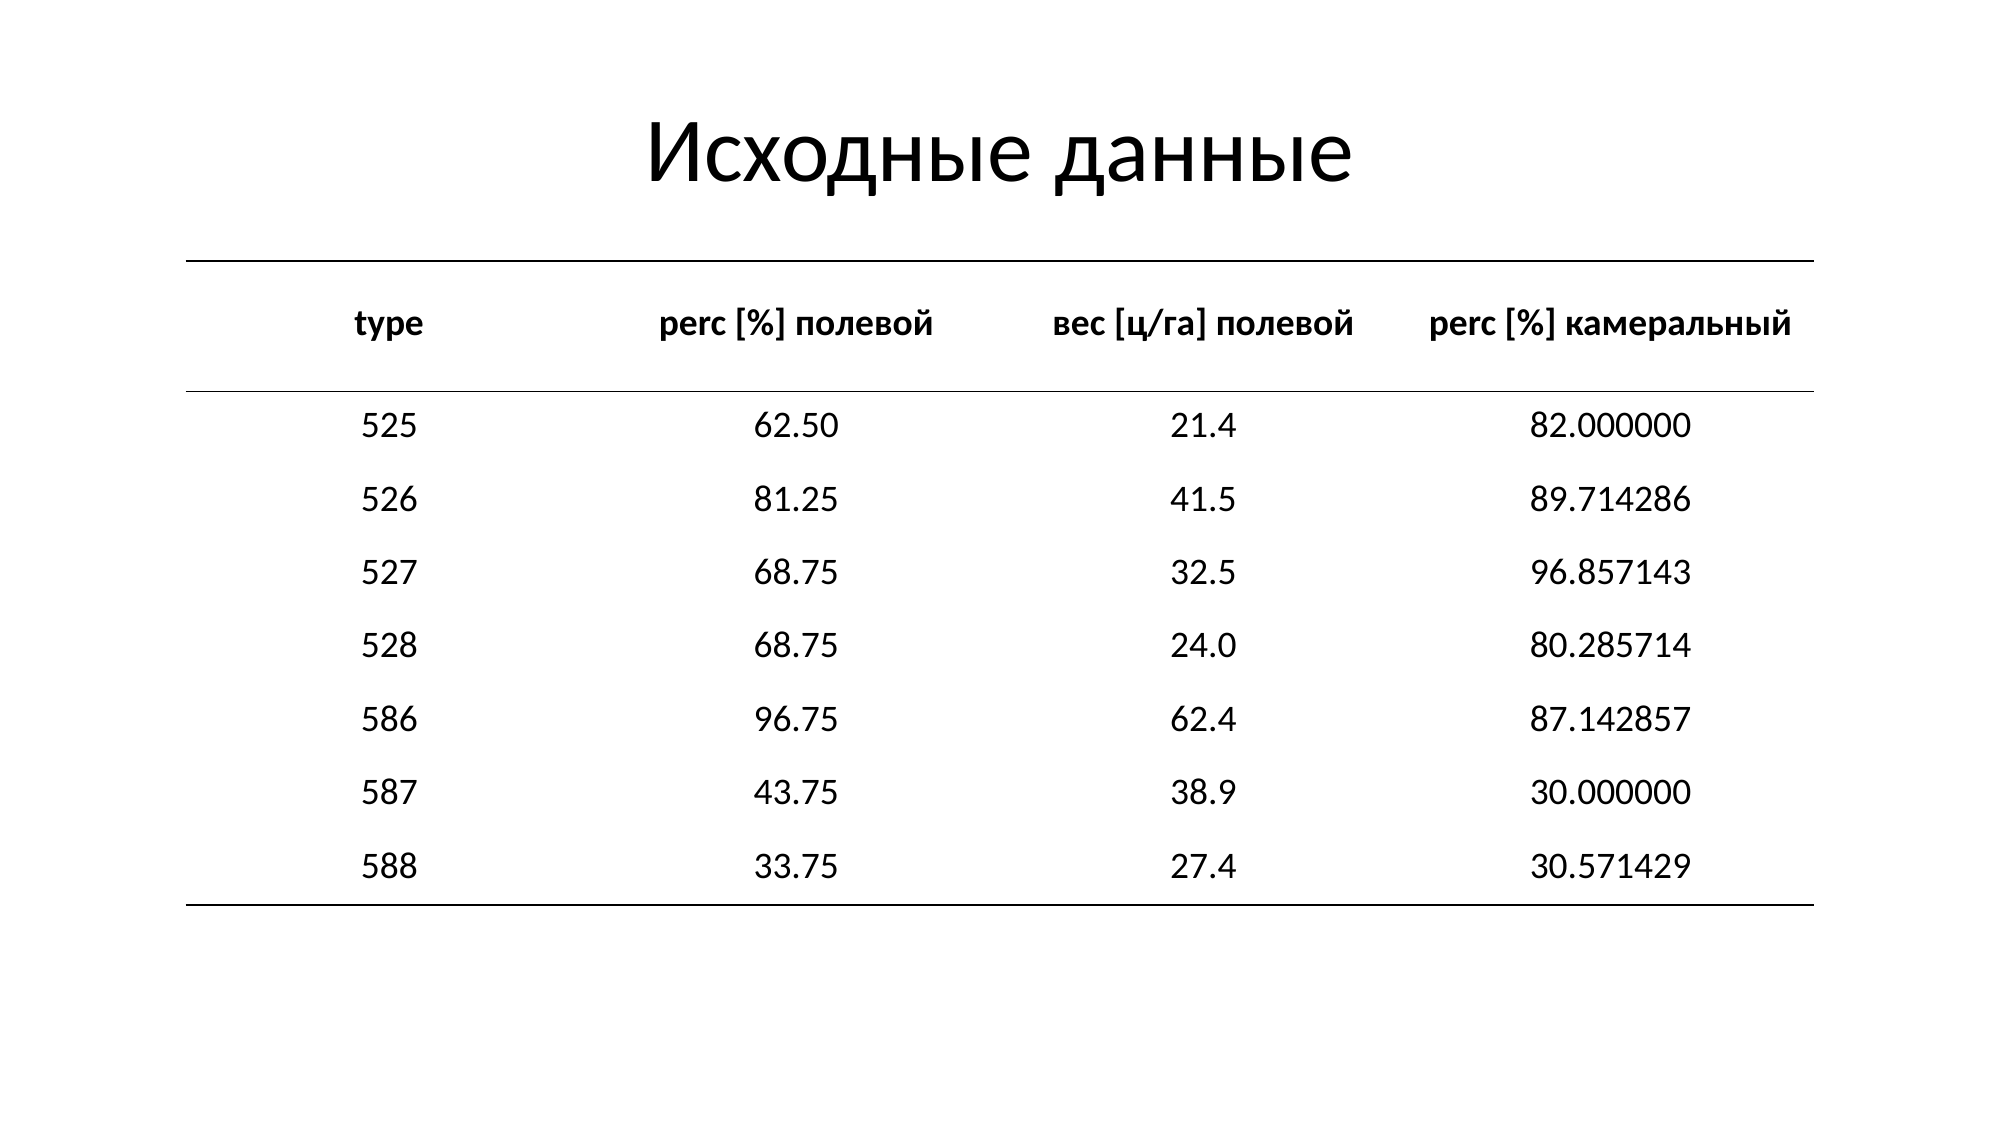

# Исходные данные
| type | perc [%] полевой | вес [ц/га] полевой | perc [%] камеральный |
| --- | --- | --- | --- |
| 525 | 62.50 | 21.4 | 82.000000 |
| 526 | 81.25 | 41.5 | 89.714286 |
| 527 | 68.75 | 32.5 | 96.857143 |
| 528 | 68.75 | 24.0 | 80.285714 |
| 586 | 96.75 | 62.4 | 87.142857 |
| 587 | 43.75 | 38.9 | 30.000000 |
| 588 | 33.75 | 27.4 | 30.571429 |